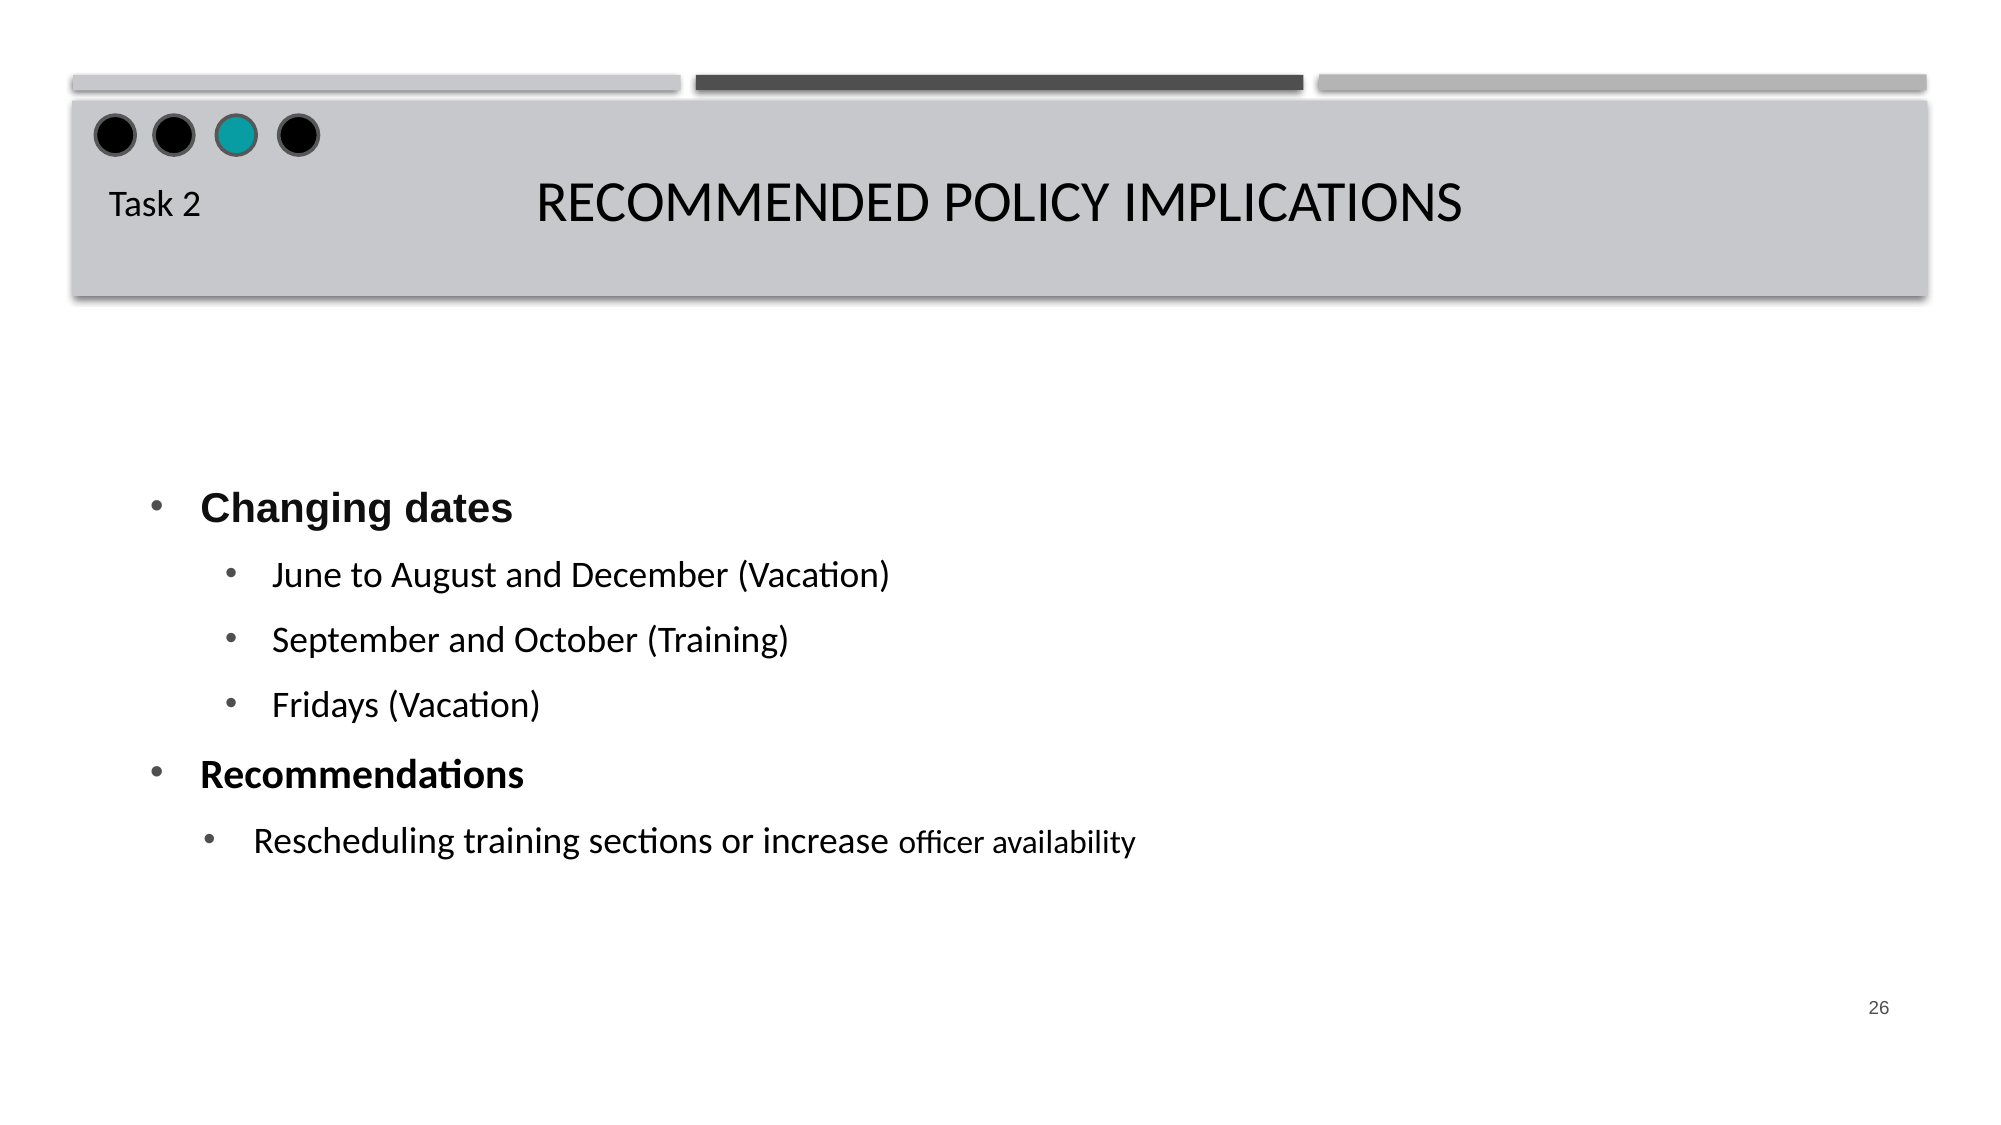

# Recommended policy implications

Task 2
Changing dates
June to August and December (Vacation)
September and October (Training)
Fridays (Vacation)
Recommendations
Rescheduling training sections or increase officer availability
26